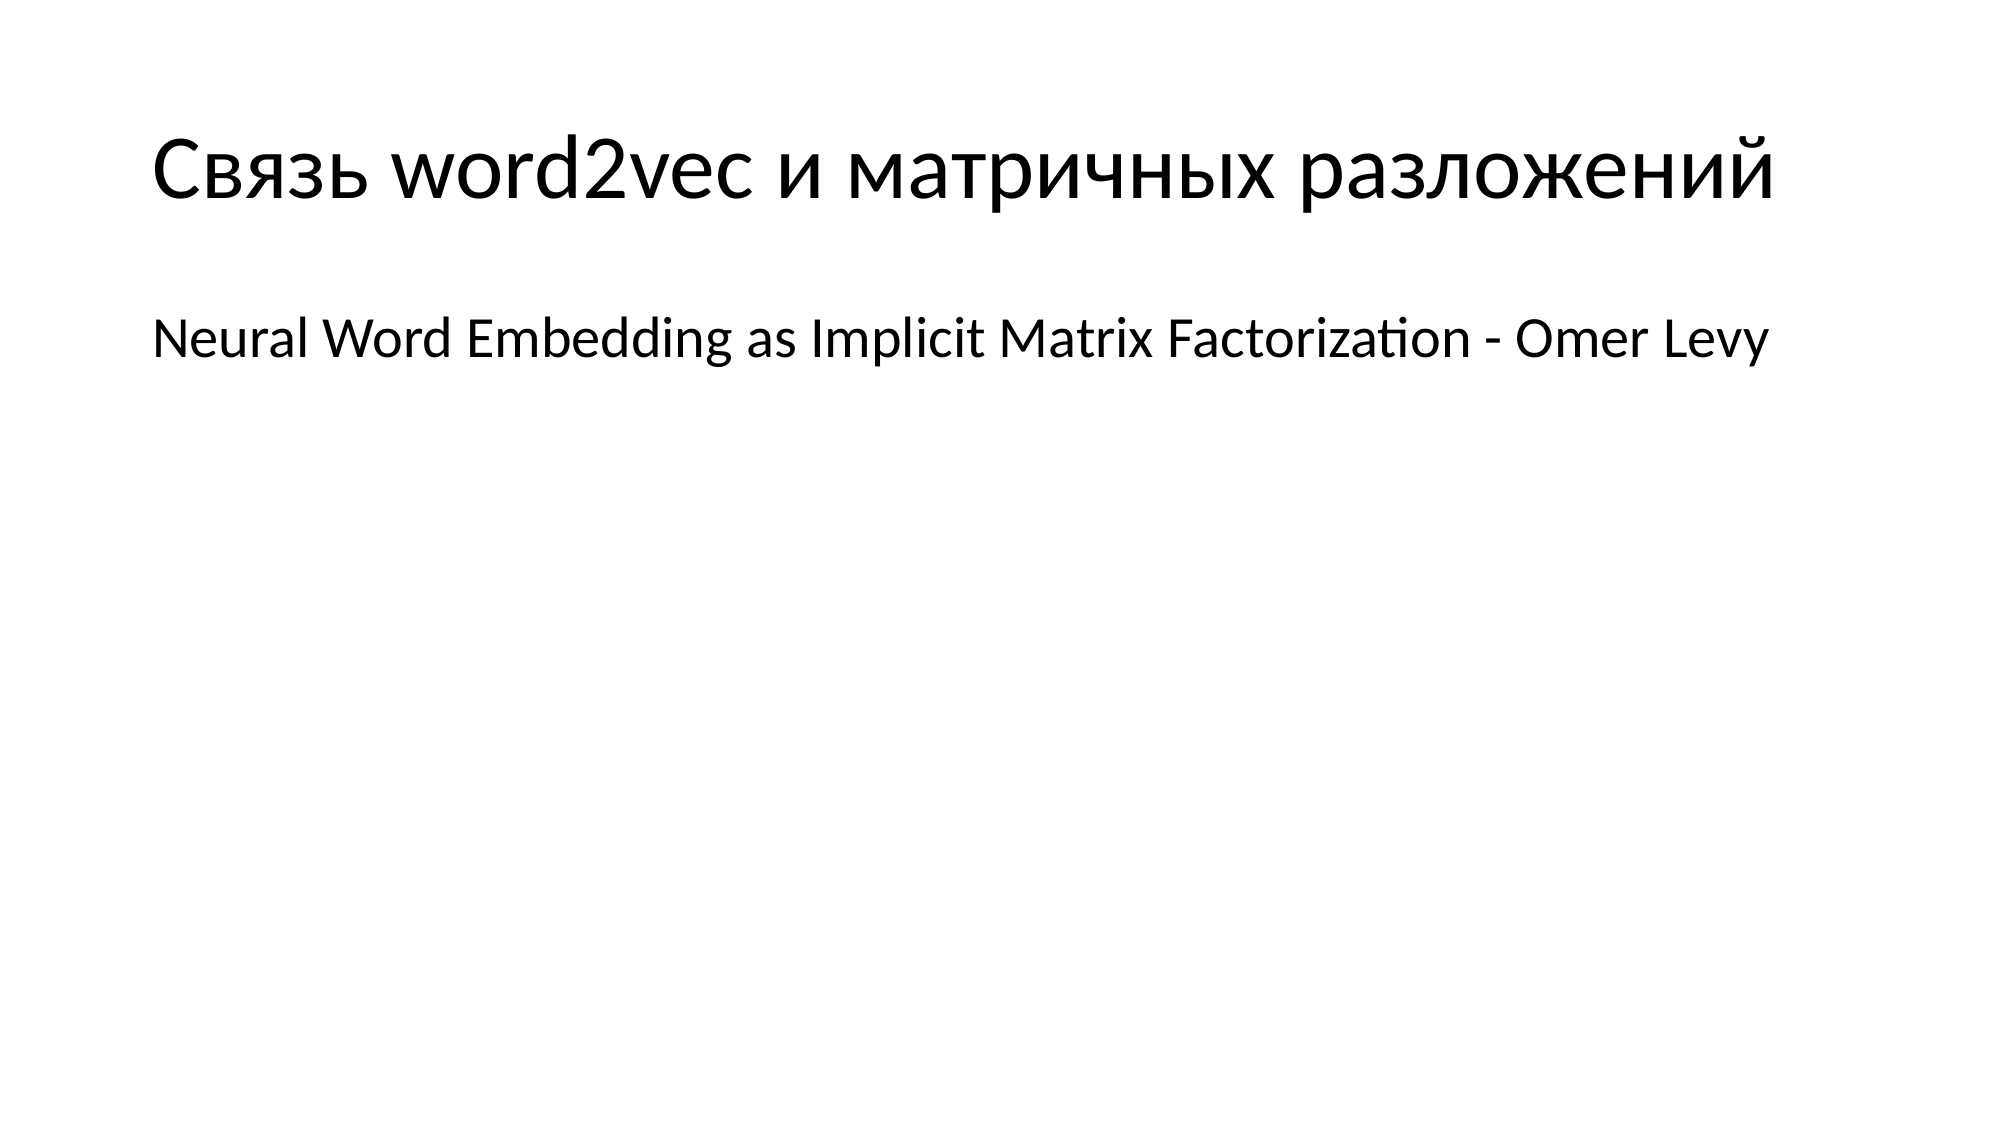

# Связь word2vec и матричных разложений
Neural Word Embedding as Implicit Matrix Factorization - Omer Levy